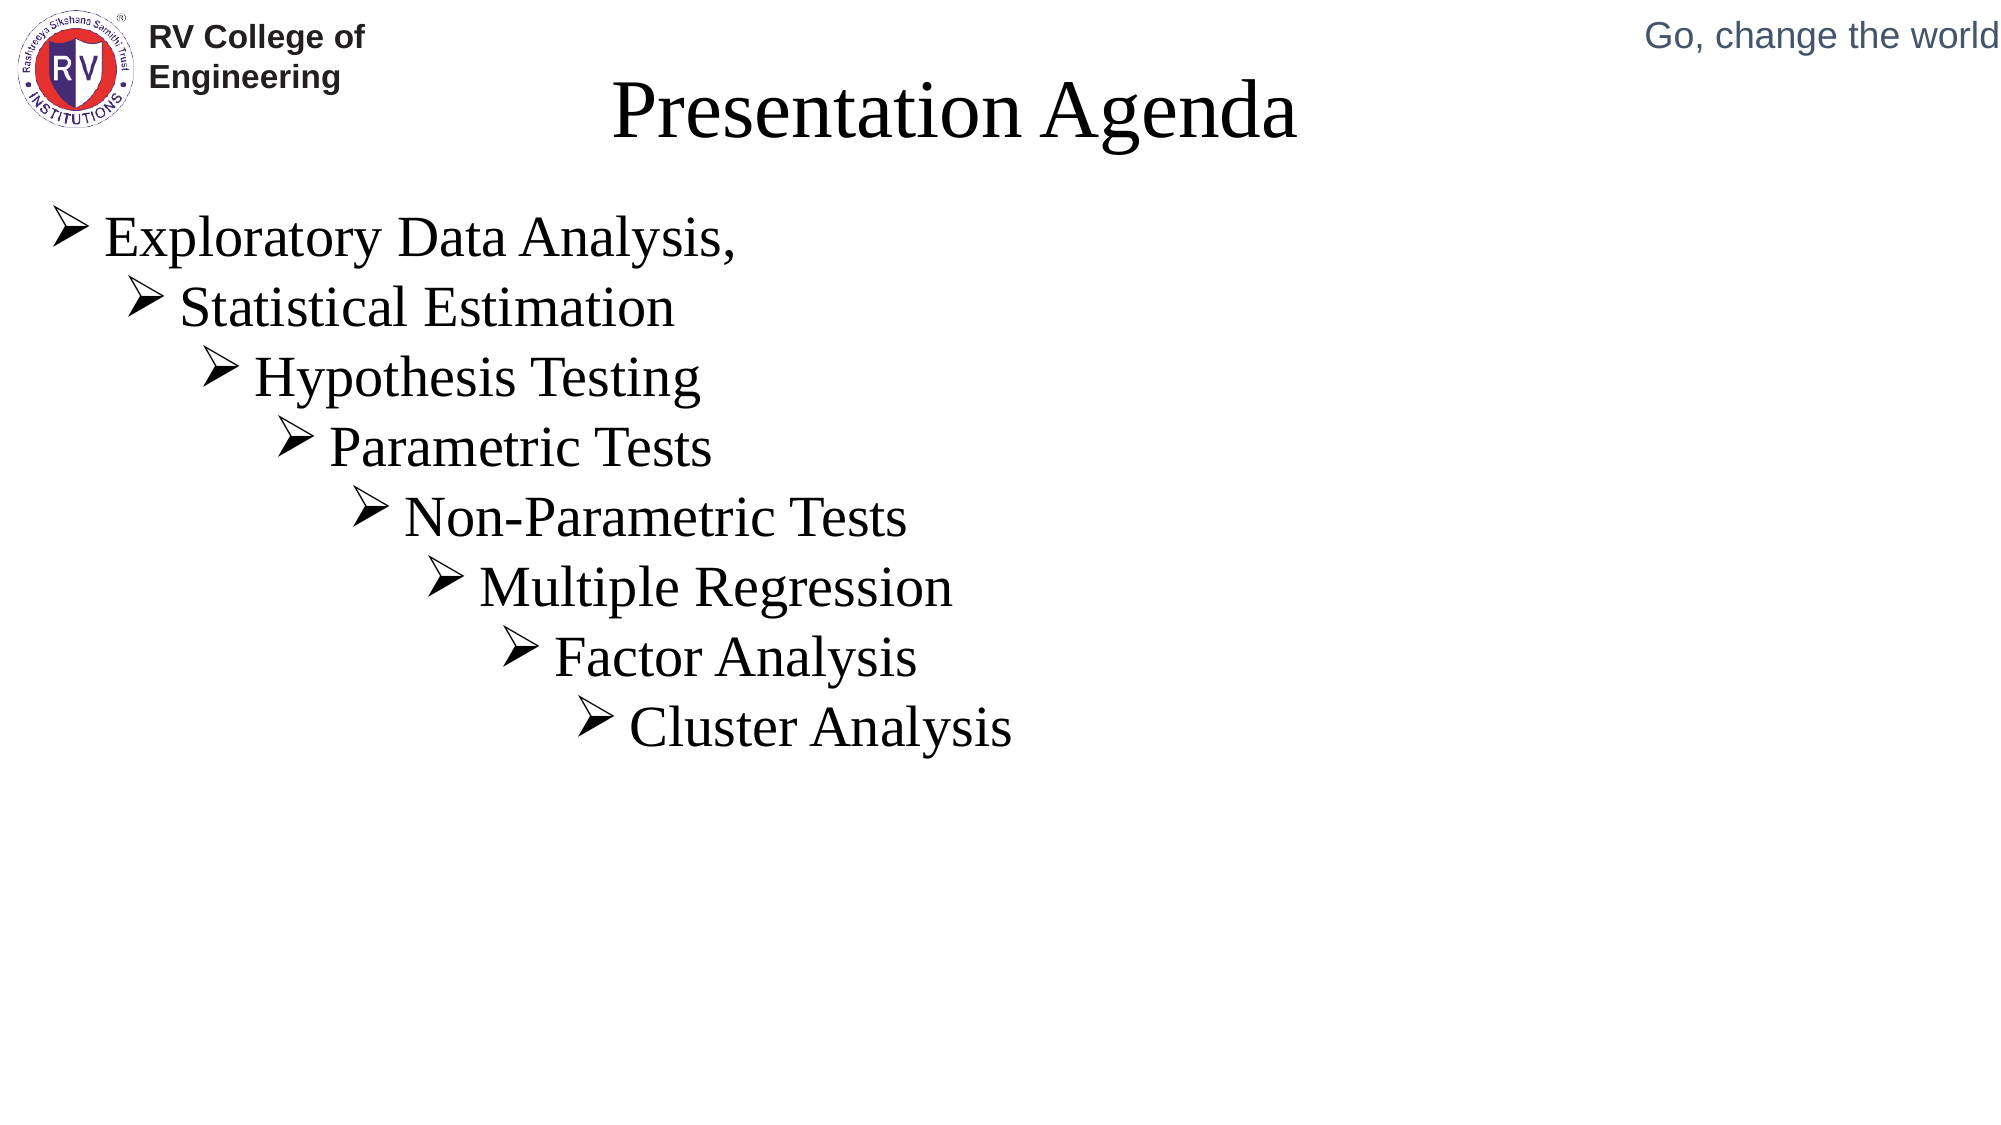

Presentation Agenda
Exploratory Data Analysis,
Statistical Estimation
Hypothesis Testing
Parametric Tests
Non-Parametric Tests
Multiple Regression
Factor Analysis
Cluster Analysis